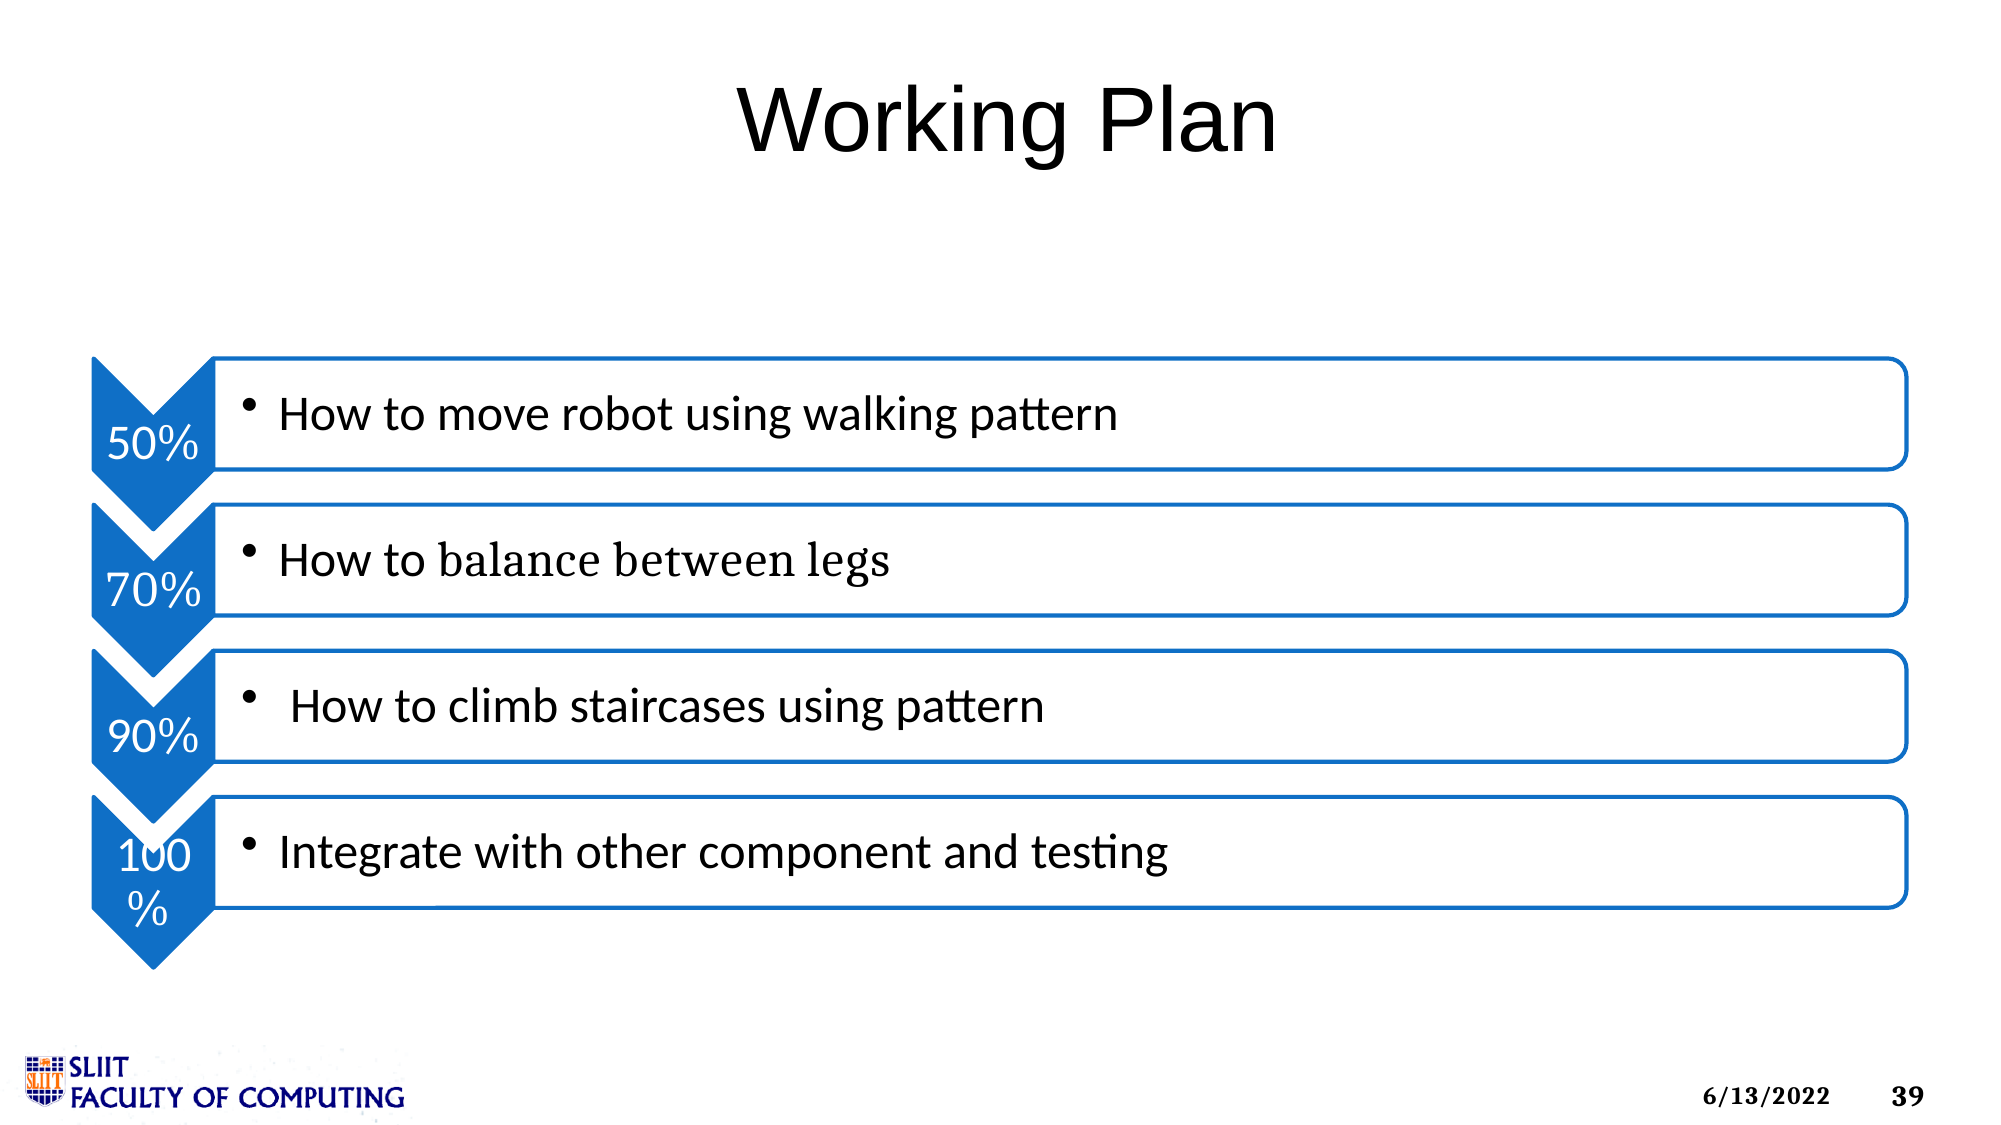

Working Plan
50%
How to move robot using walking pattern
70%
How to balance between legs
90%
 How to climb staircases using pattern
100%
Integrate with other component and testing